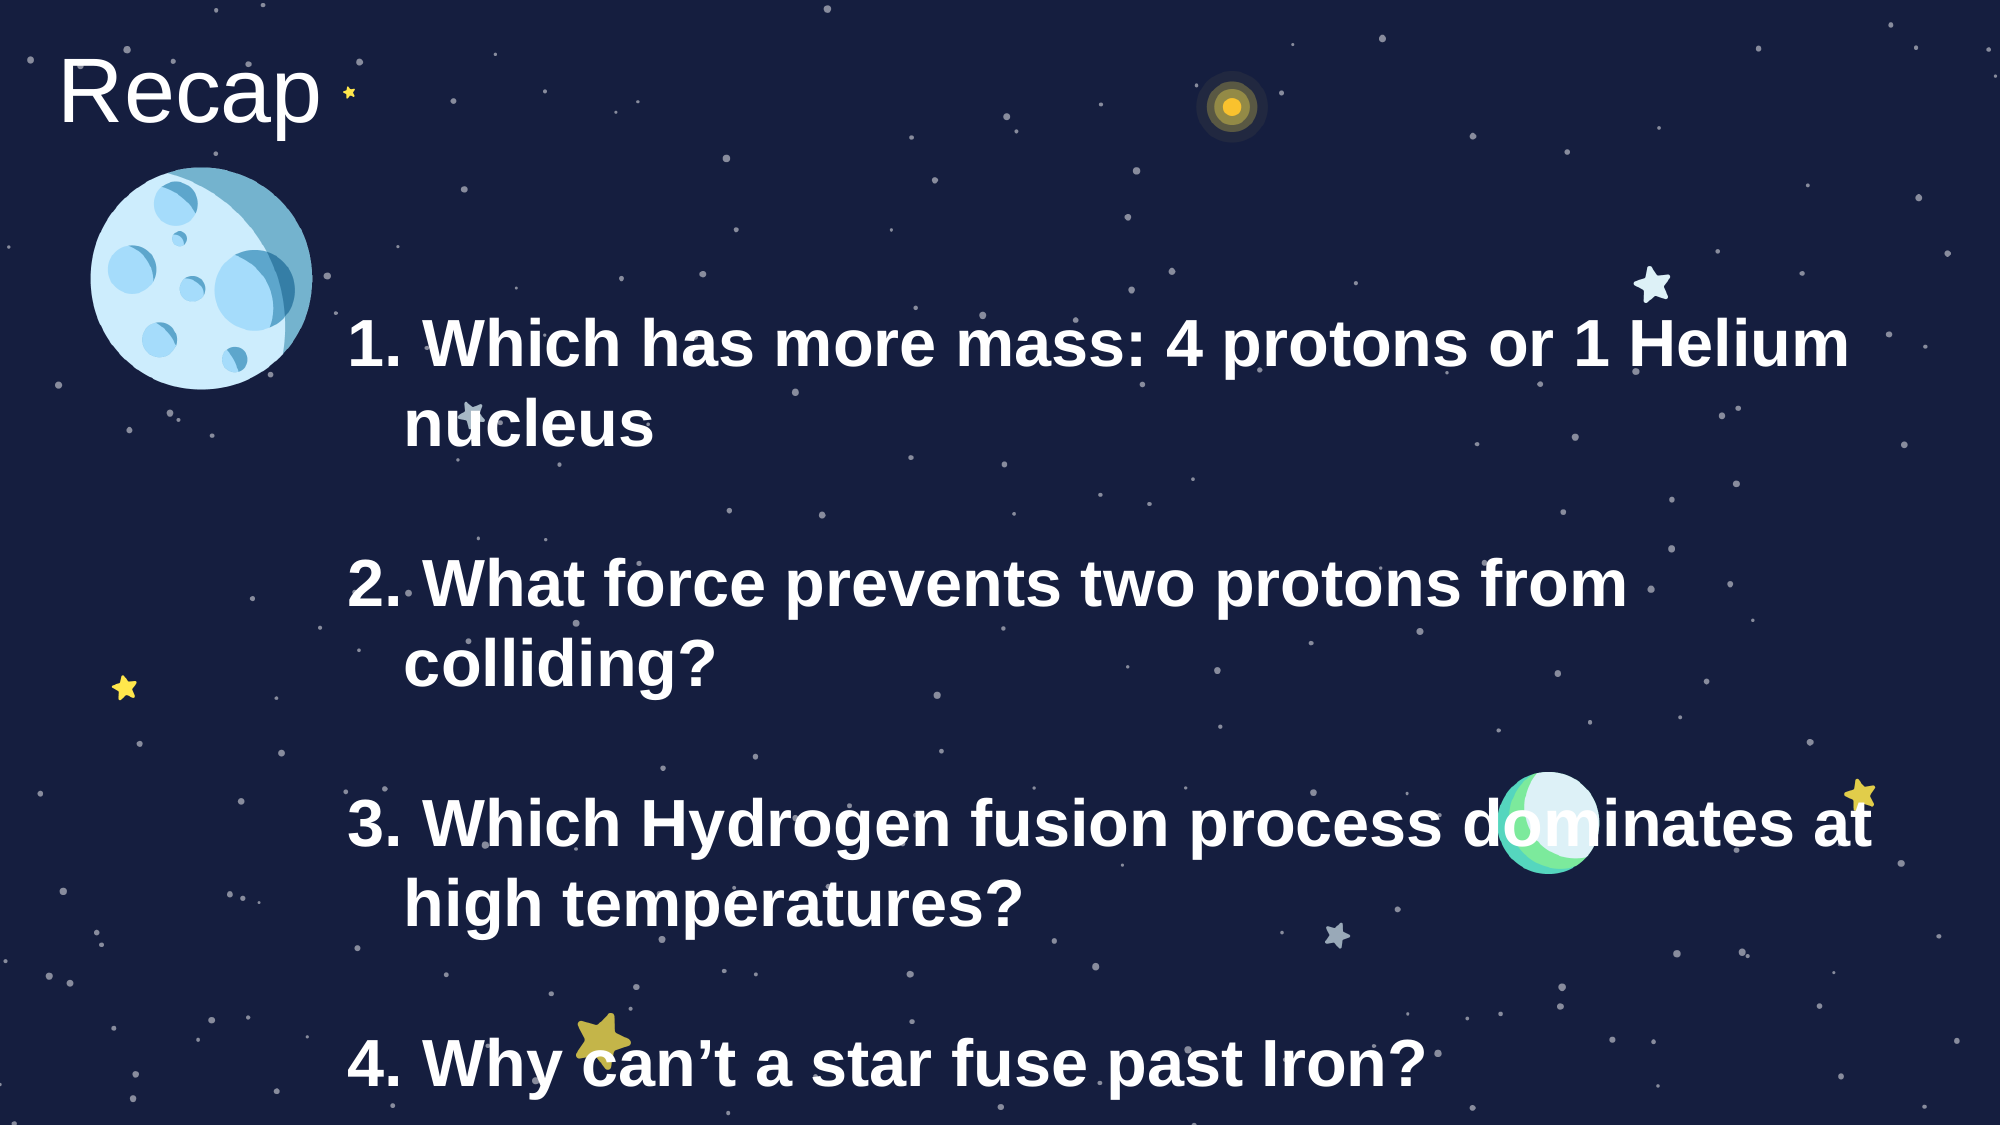

Recap
 Which has more mass: 4 protons or 1 Helium nucleus
 What force prevents two protons from colliding?

 Which Hydrogen fusion process dominates at high temperatures?

 Why can’t a star fuse past Iron?